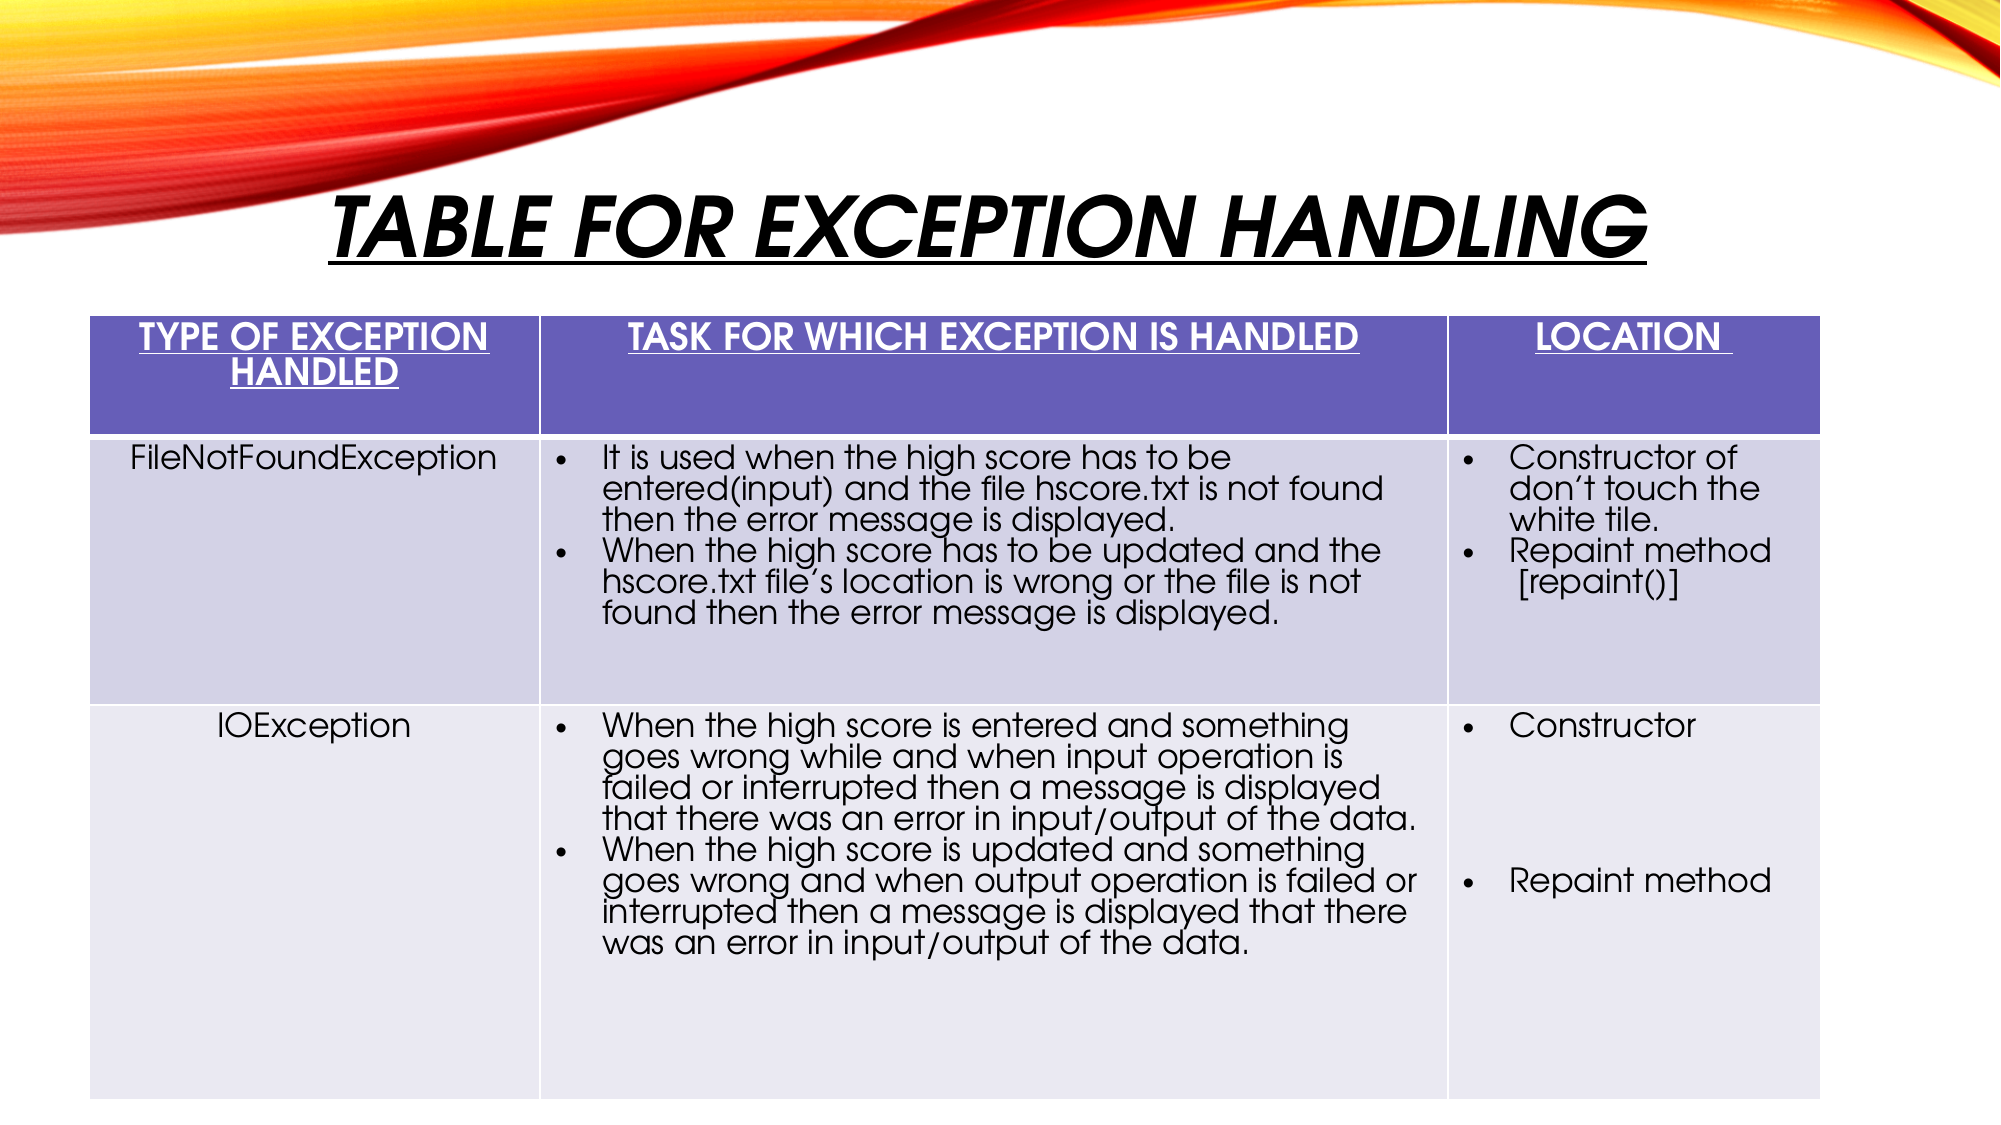

# Table for Exception Handling
| TYPE OF EXCEPTION HANDLED | TASK FOR WHICH EXCEPTION IS HANDLED | LOCATION |
| --- | --- | --- |
| FileNotFoundException | It is used when the high score has to be entered(input) and the file hscore.txt is not found then the error message is displayed. When the high score has to be updated and the hscore.txt file’s location is wrong or the file is not found then the error message is displayed. | Constructor of don’t touch the white tile. Repaint method [repaint()] |
| IOException | When the high score is entered and something goes wrong while and when input operation is failed or interrupted then a message is displayed that there was an error in input/output of the data. When the high score is updated and something goes wrong and when output operation is failed or interrupted then a message is displayed that there was an error in input/output of the data. | Constructor Repaint method |